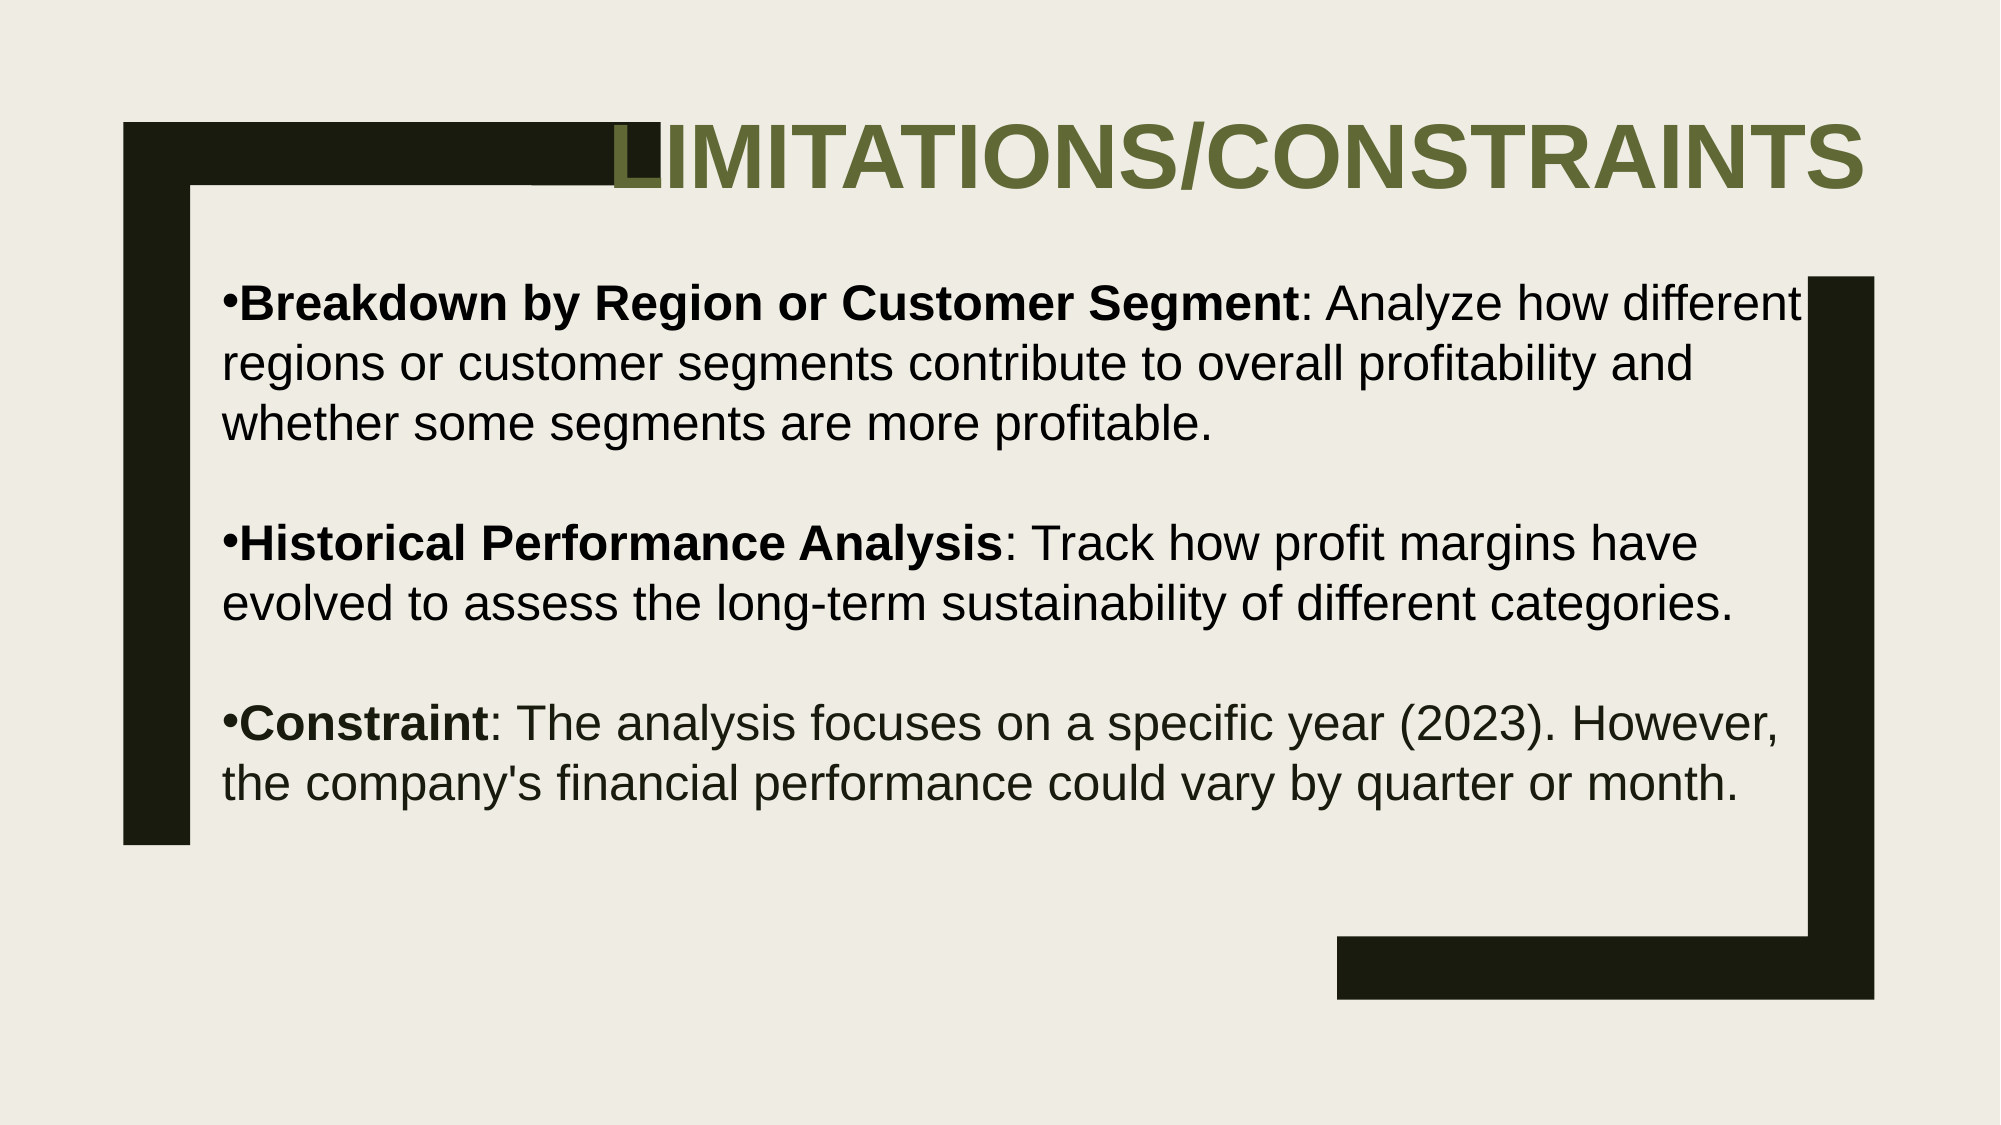

# limitations/CONSTRAINTS

Breakdown by Region or Customer Segment: Analyze how different regions or customer segments contribute to overall profitability and whether some segments are more profitable.

Historical Performance Analysis: Track how profit margins have evolved to assess the long-term sustainability of different categories.

Constraint: The analysis focuses on a specific year (2023). However, the company's financial performance could vary by quarter or month.